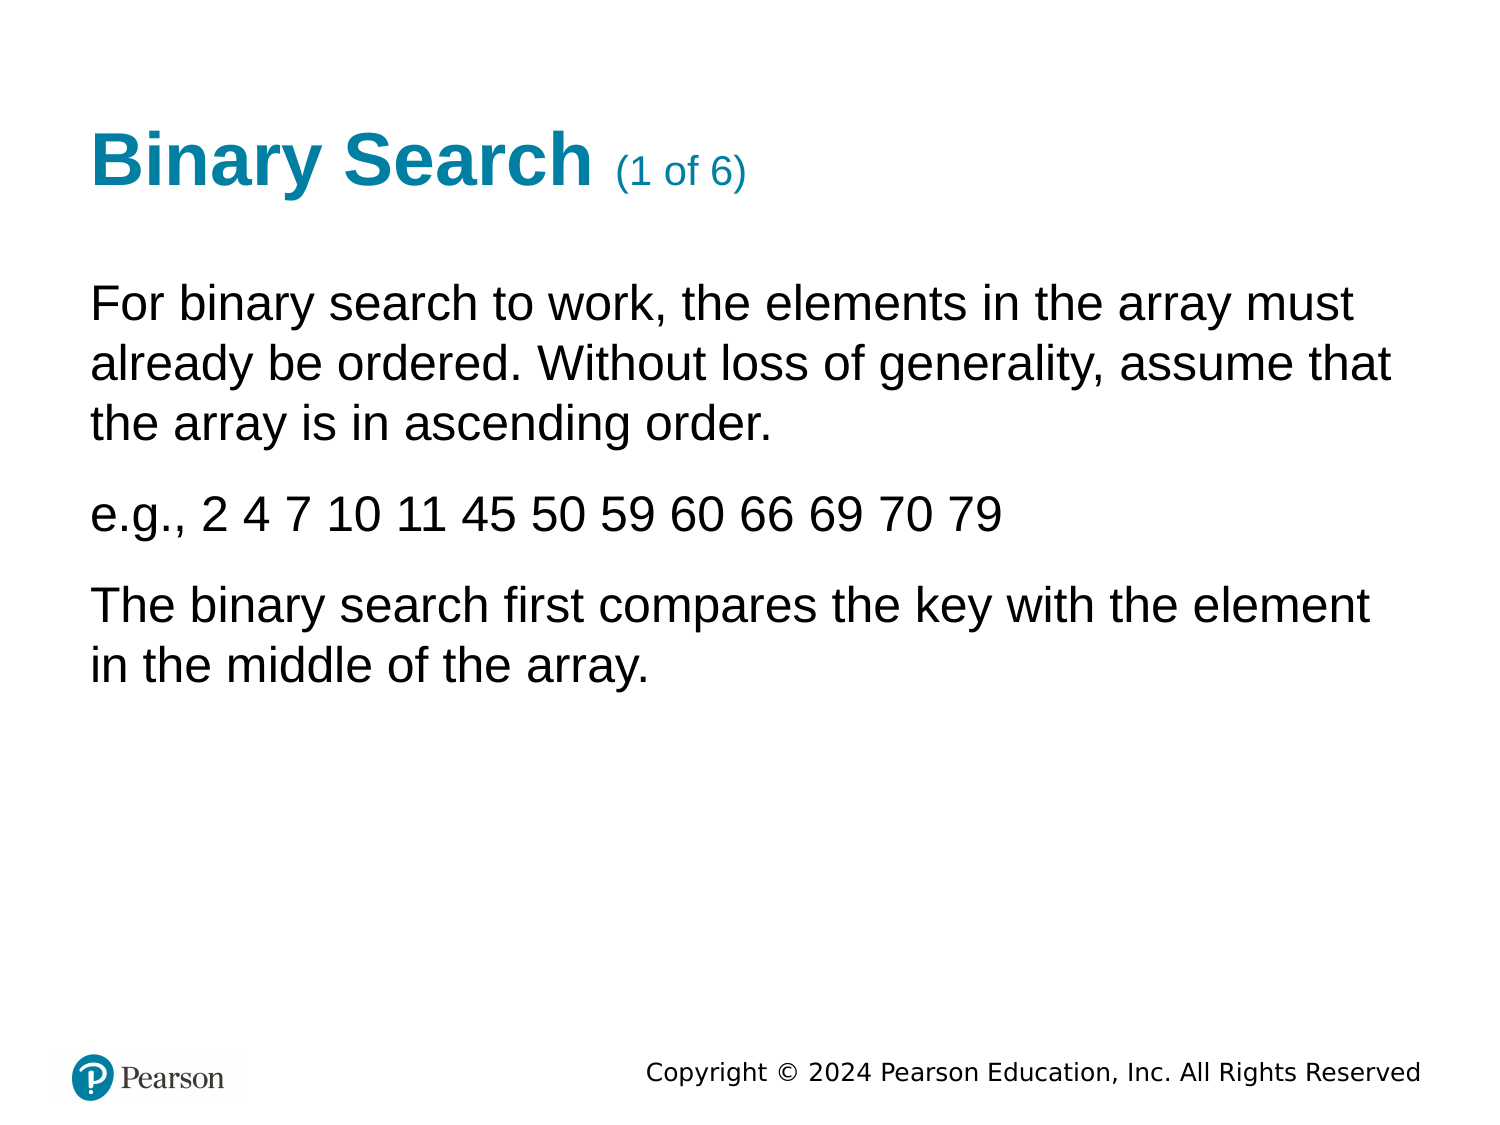

# Binary Search (1 of 6)
For binary search to work, the elements in the array must already be ordered. Without loss of generality, assume that the array is in ascending order.
e.g., 2 4 7 10 11 45 50 59 60 66 69 70 79
The binary search first compares the key with the element in the middle of the array.